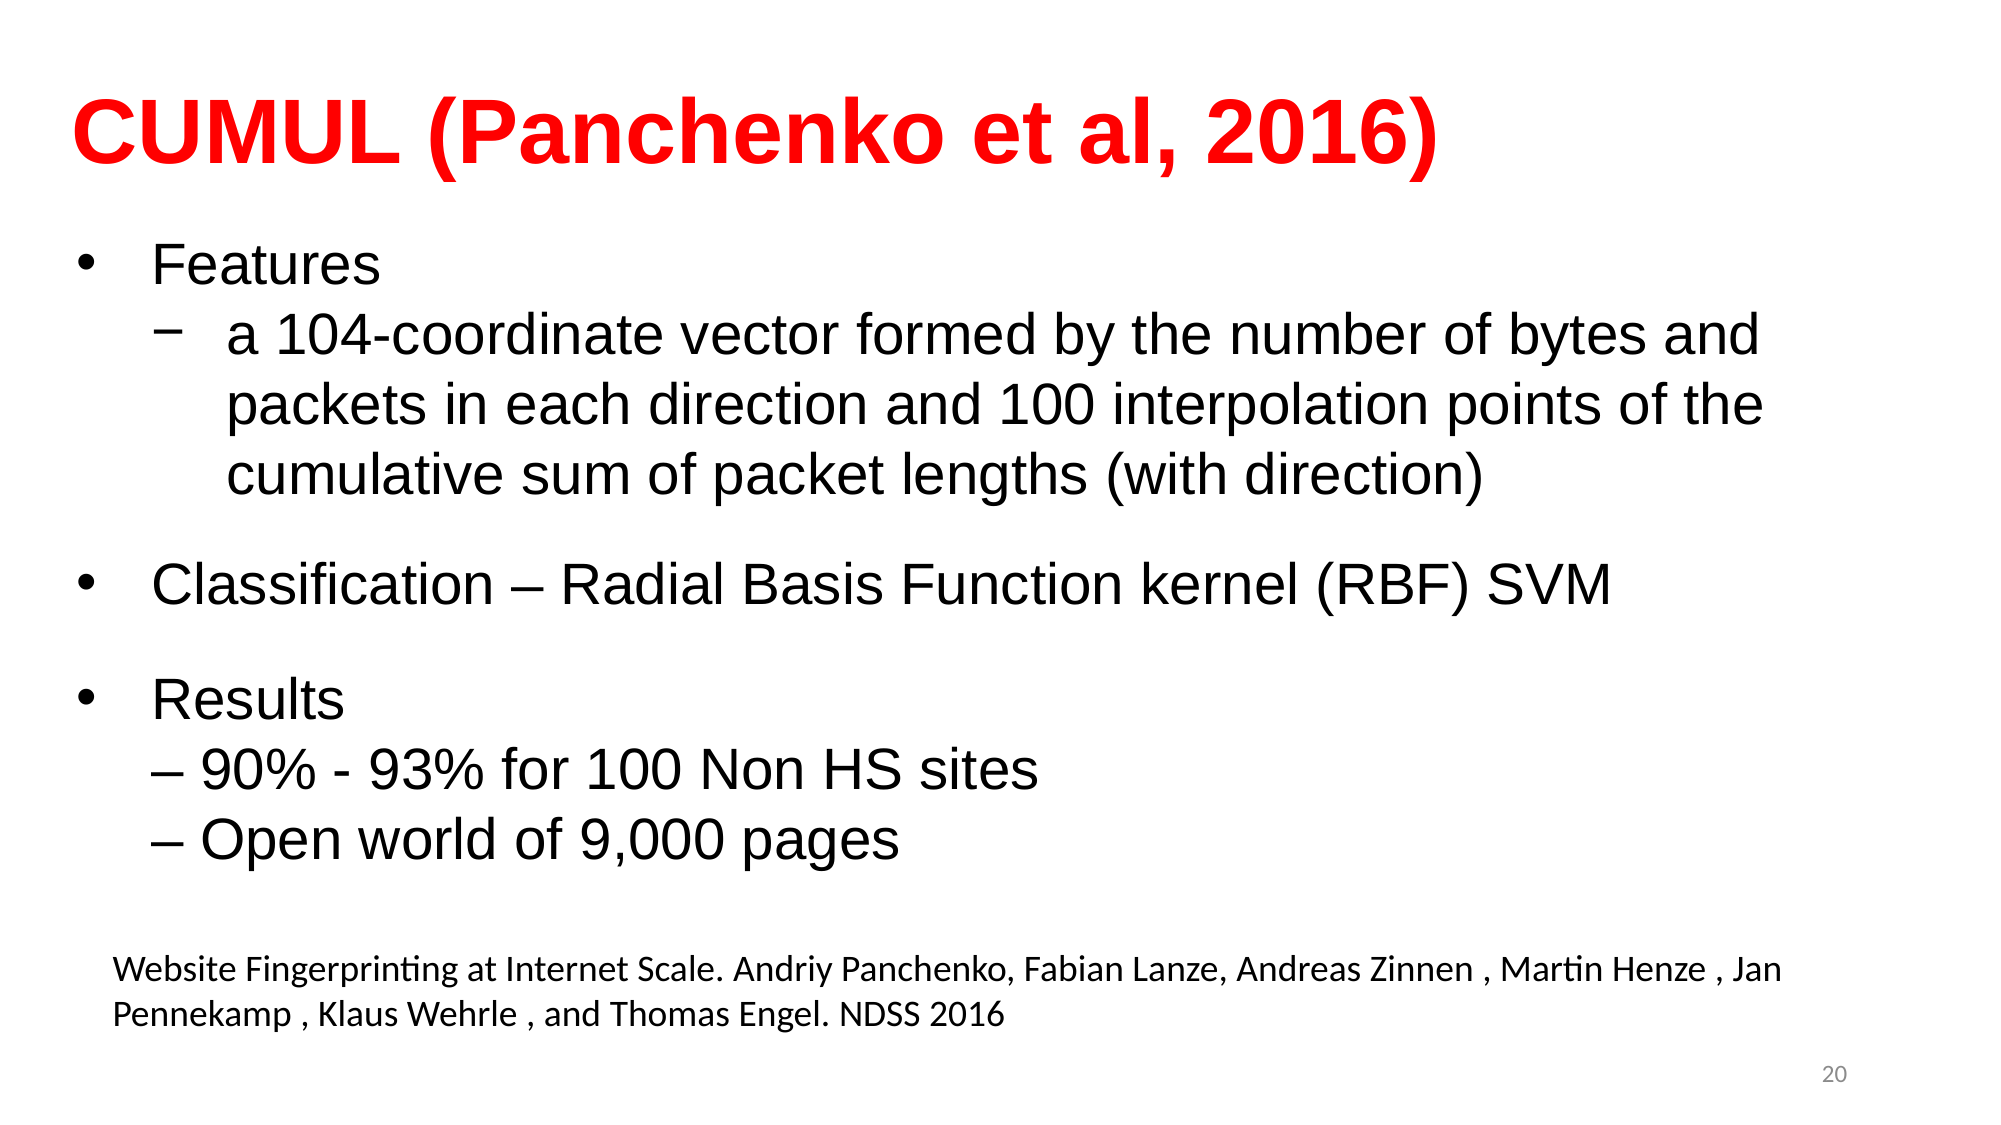

# CUMUL (Panchenko et al, 2016)
Features
a 104-coordinate vector formed by the number of bytes and packets in each direction and 100 interpolation points of the cumulative sum of packet lengths (with direction)

Classification – Radial Basis Function kernel (RBF) SVM

Results
– 90% - 93% for 100 Non HS sites
– Open world of 9,000 pages
Website Fingerprinting at Internet Scale. Andriy Panchenko, Fabian Lanze, Andreas Zinnen , Martin Henze , Jan Pennekamp , Klaus Wehrle , and Thomas Engel. NDSS 2016
20